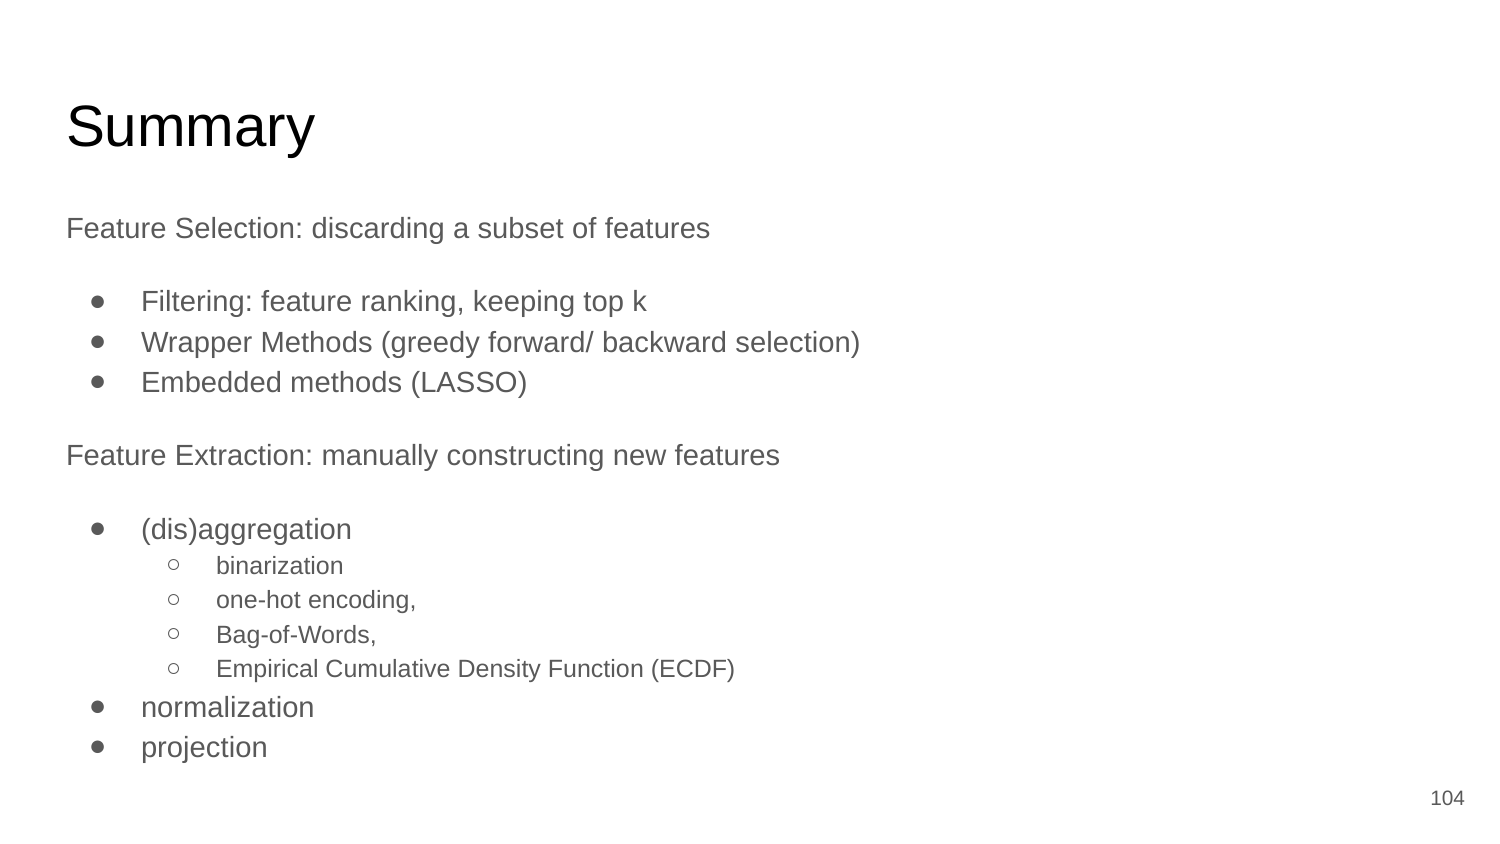

# Summary
Feature Selection: discarding a subset of features
Filtering: feature ranking, keeping top k
Wrapper Methods (greedy forward/ backward selection)
Embedded methods (LASSO)
Feature Extraction: manually constructing new features
(dis)aggregation
binarization
one-hot encoding,
Bag-of-Words,
Empirical Cumulative Density Function (ECDF)
normalization
projection
104